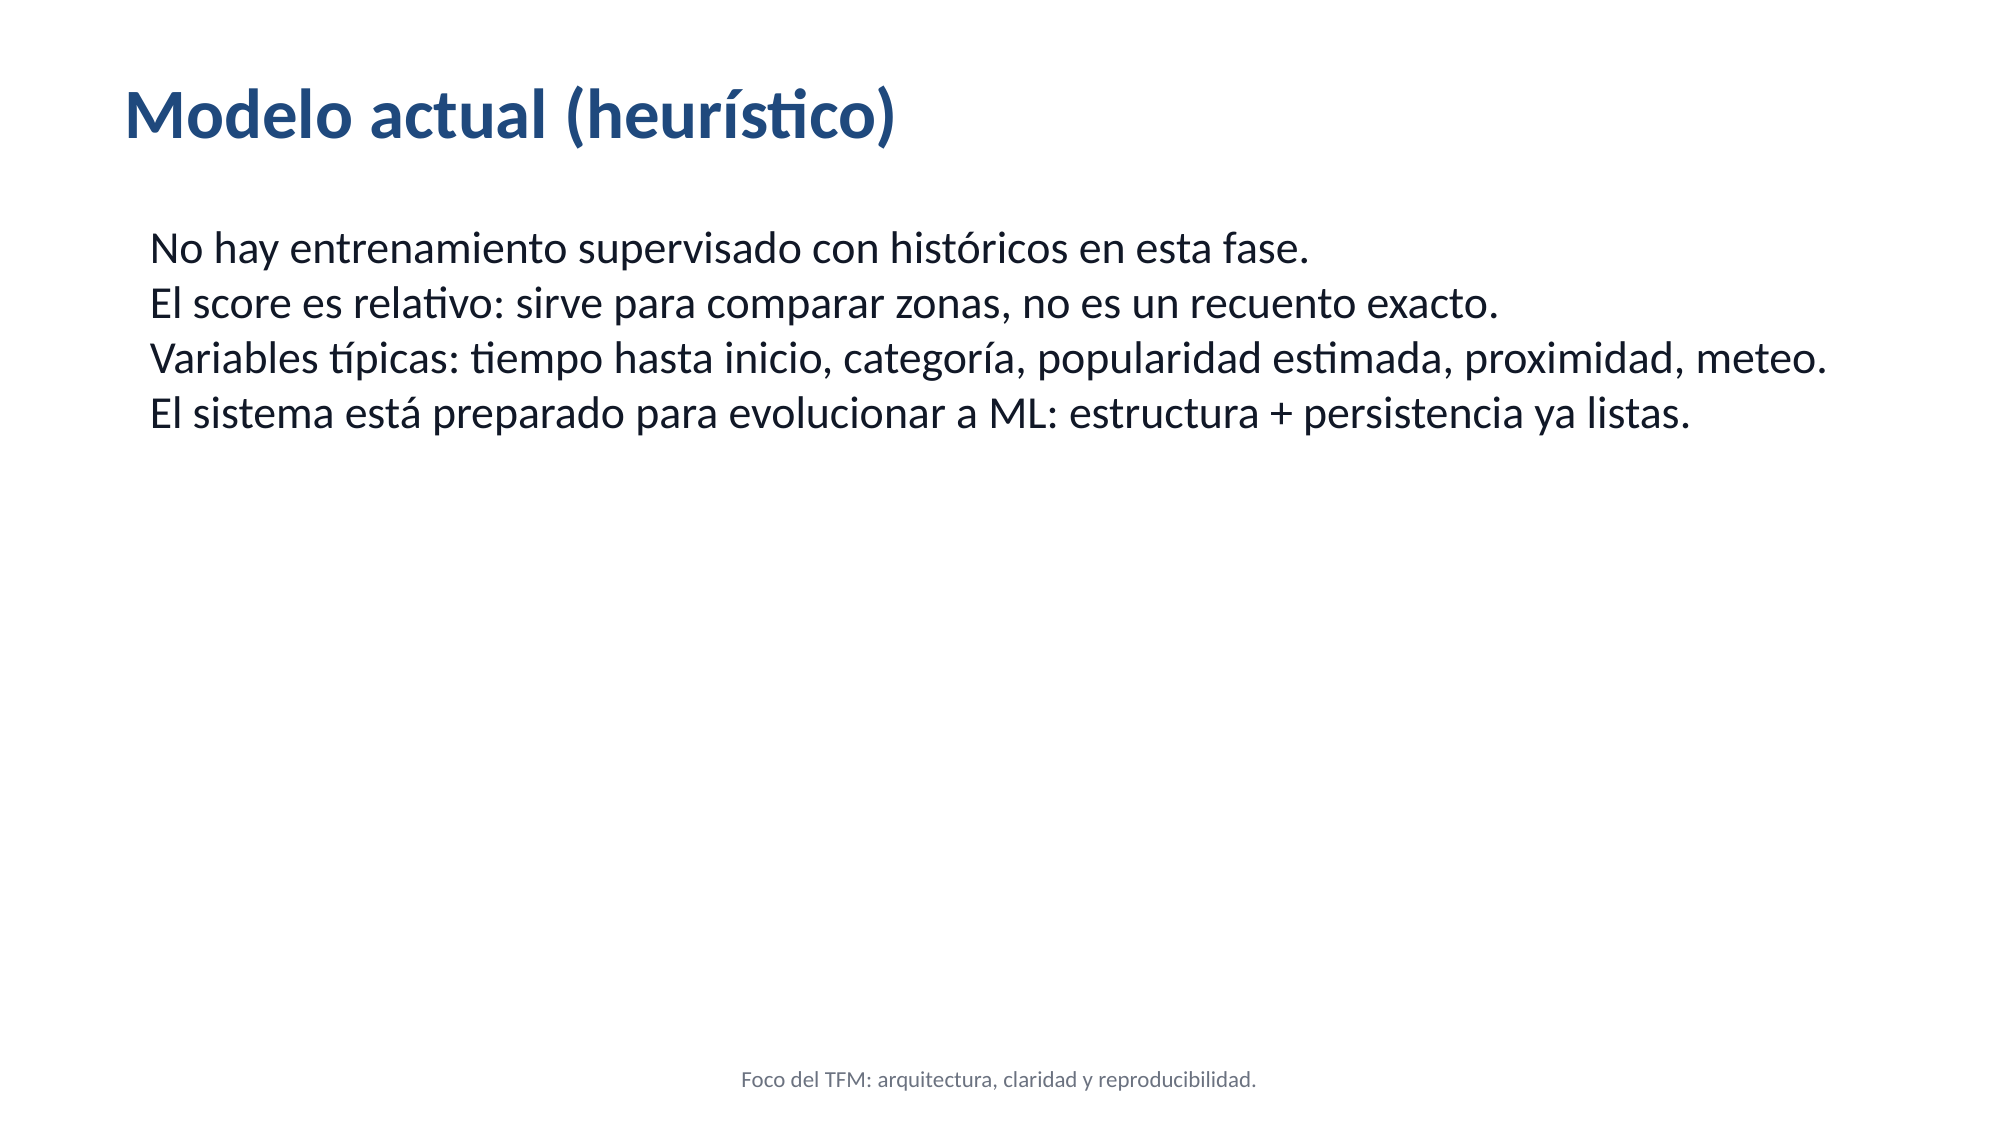

Modelo actual (heurístico)
No hay entrenamiento supervisado con históricos en esta fase.
El score es relativo: sirve para comparar zonas, no es un recuento exacto.
Variables típicas: tiempo hasta inicio, categoría, popularidad estimada, proximidad, meteo.
El sistema está preparado para evolucionar a ML: estructura + persistencia ya listas.
Foco del TFM: arquitectura, claridad y reproducibilidad.